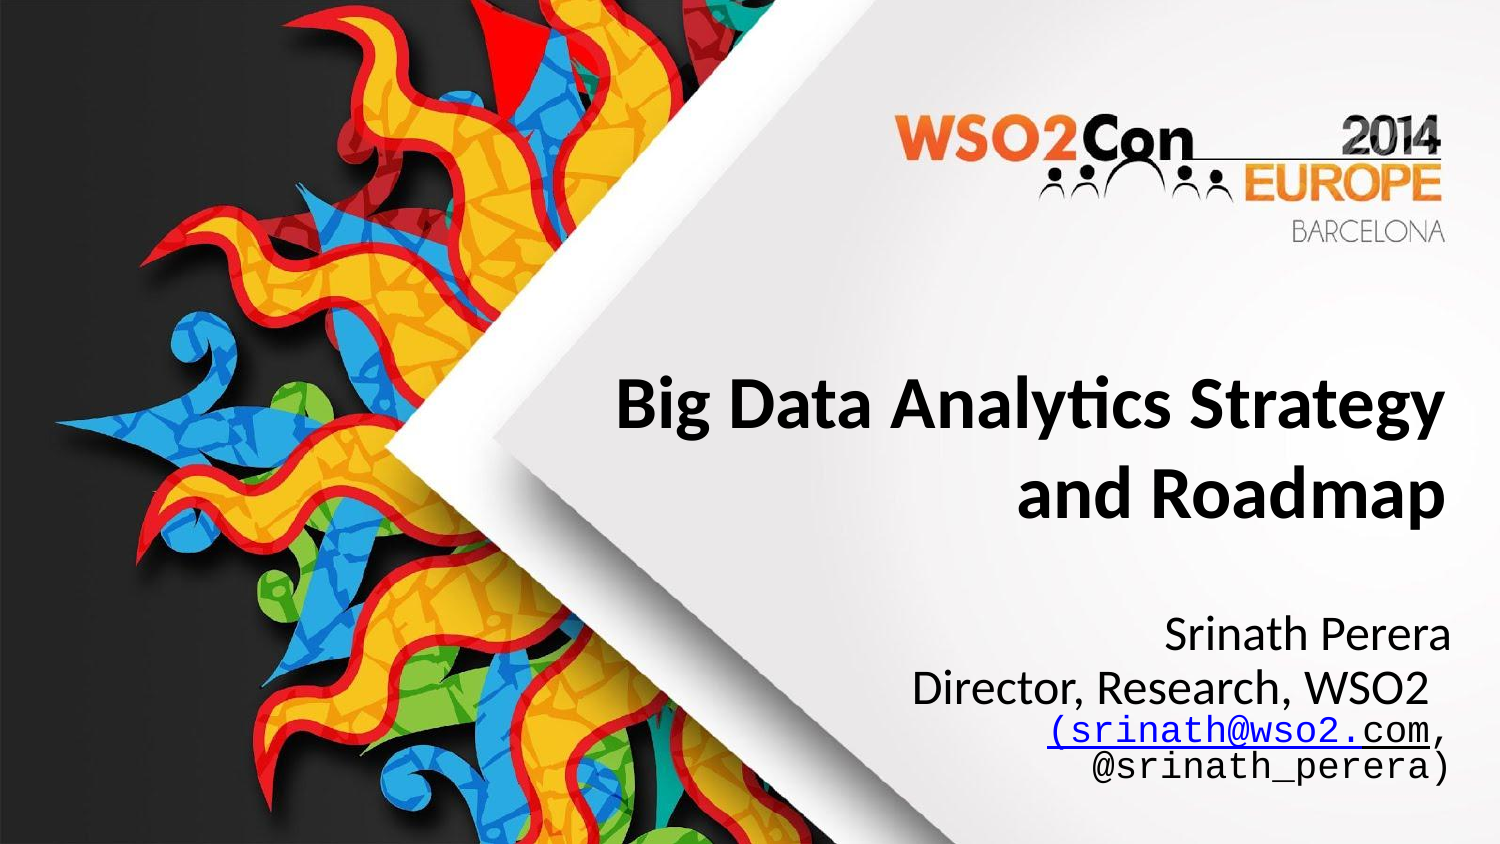

# Big Data Analytics Strategy and Roadmap
Srinath Perera

Director, Research, WSO2
(srinath@wso2.com,
@srinath_perera)